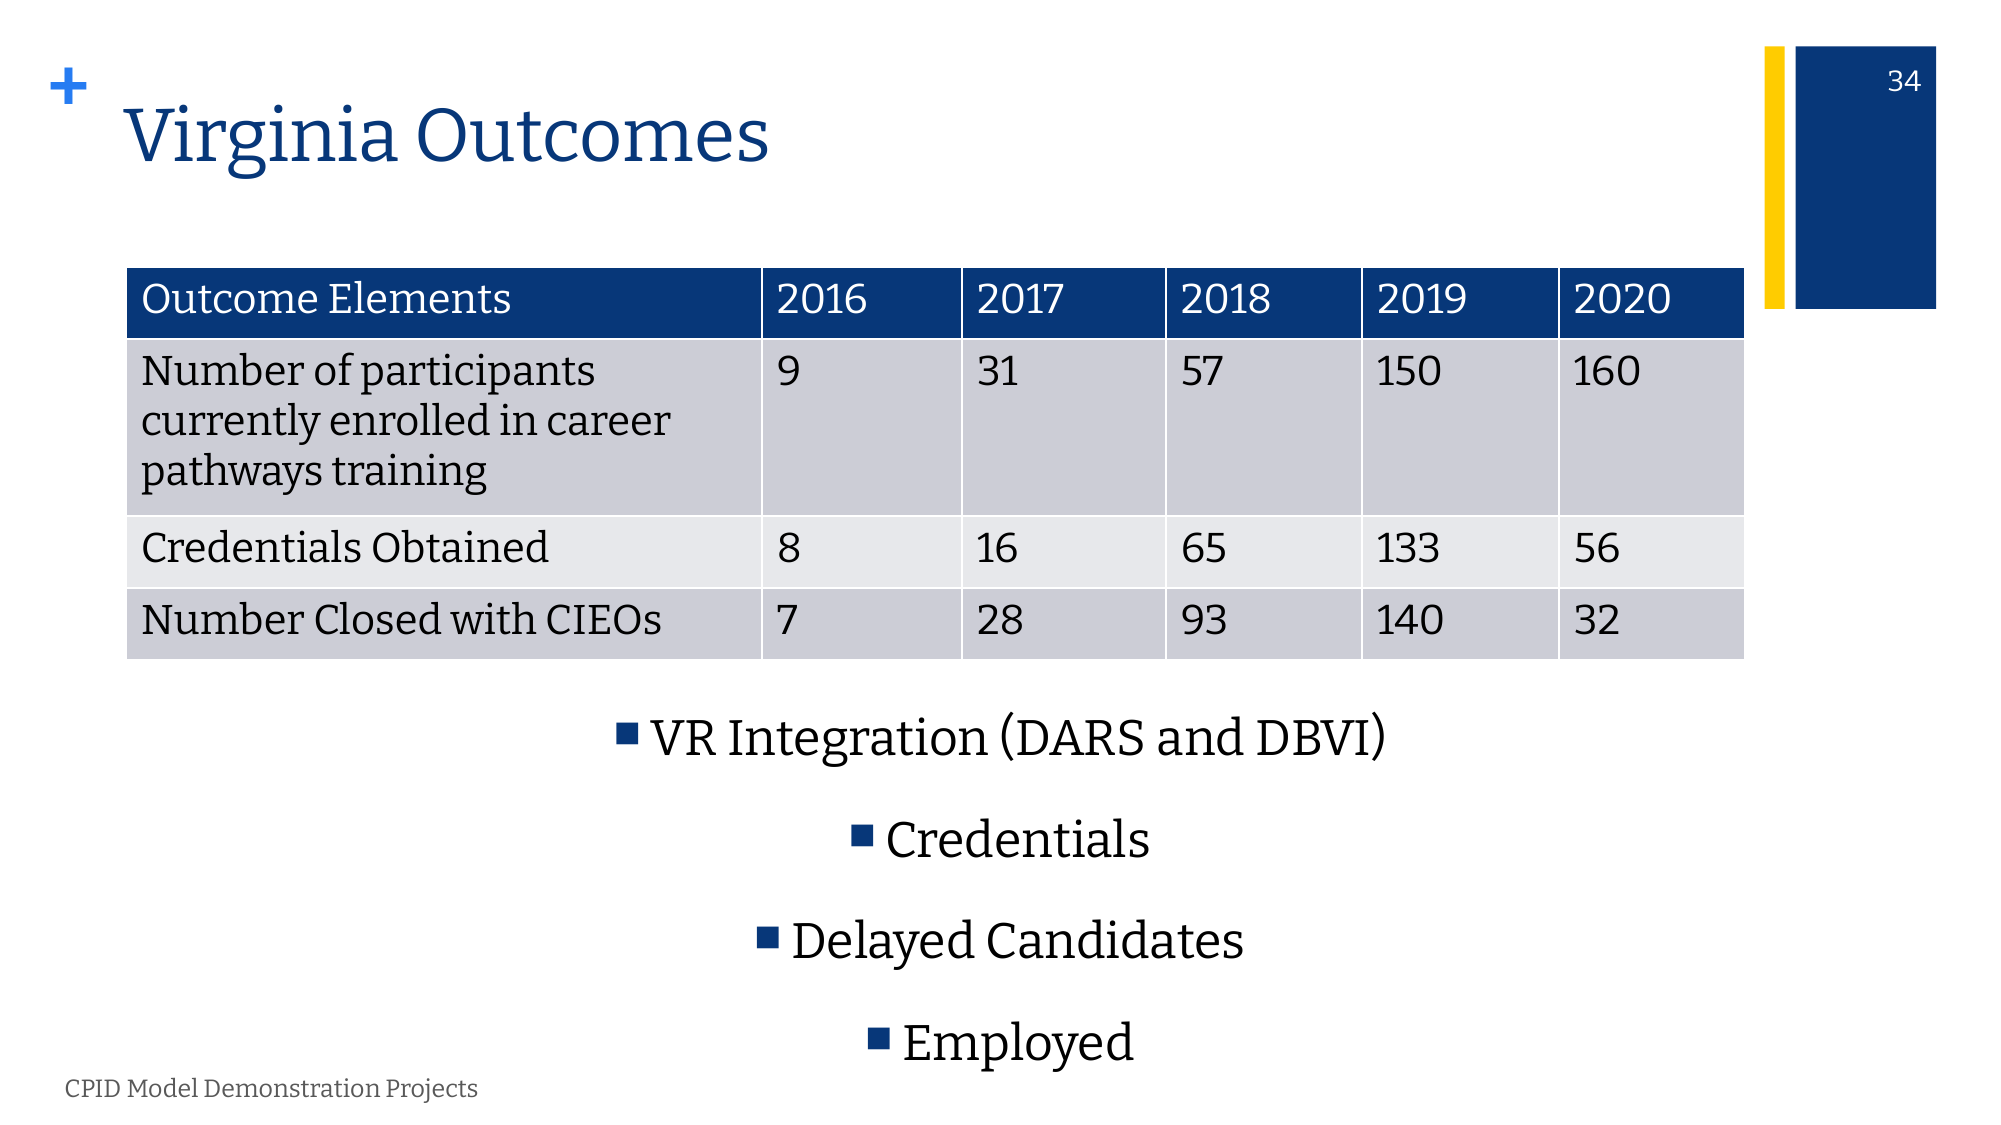

34
# Virginia Outcomes
| Outcome Elements | 2016 | 2017 | 2018 | 2019 | 2020 |
| --- | --- | --- | --- | --- | --- |
| Number of participants currently enrolled in career pathways training | 9 | 31 | 57 | 150 | 160 |
| Credentials Obtained | 8 | 16 | 65 | 133 | 56 |
| Number Closed with CIEOs | 7 | 28 | 93 | 140 | 32 |
VR Integration (DARS and DBVI)
Credentials
Delayed Candidates
Employed